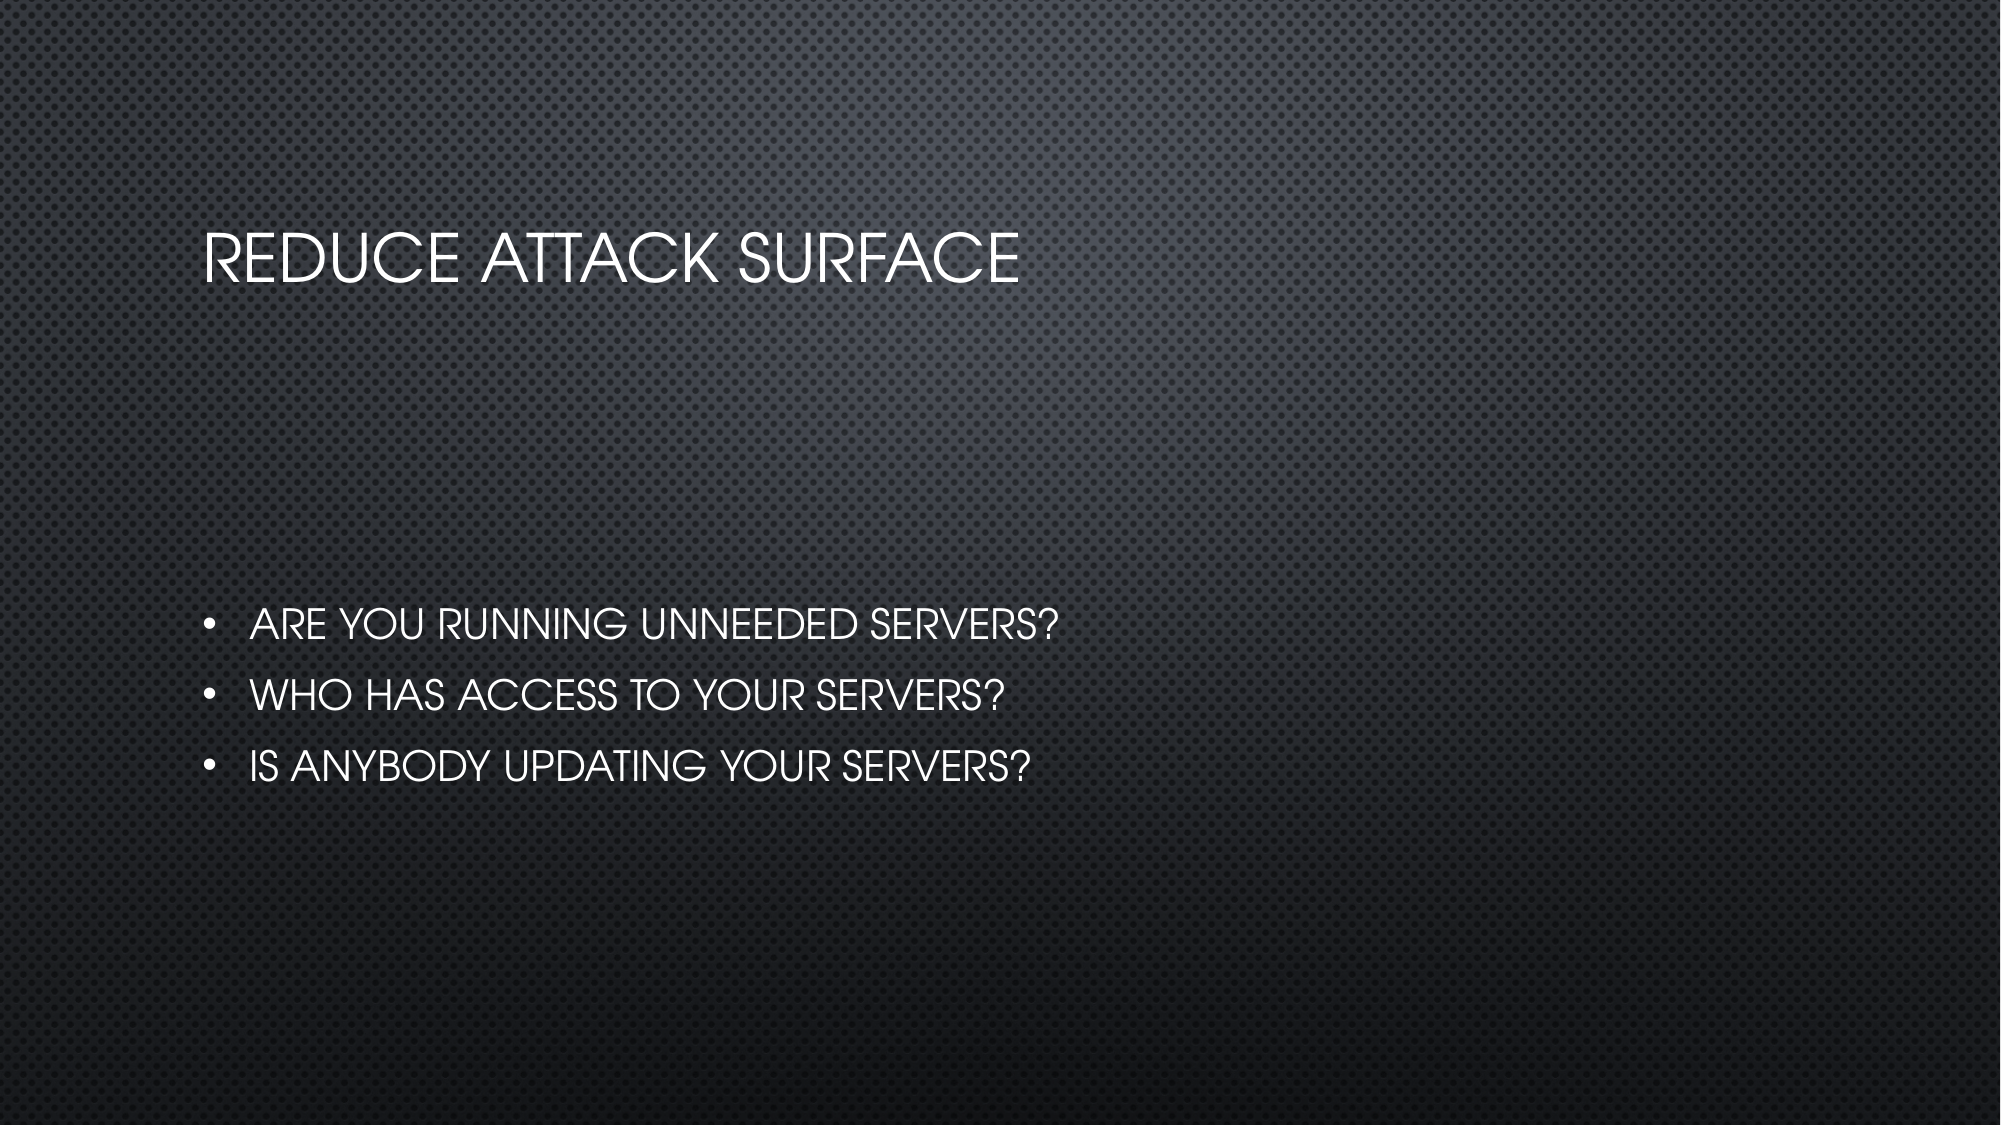

# Reduce Attack Surface
Are you running unneeded servers?
Who has access to your servers?
Is anybody updating your servers?